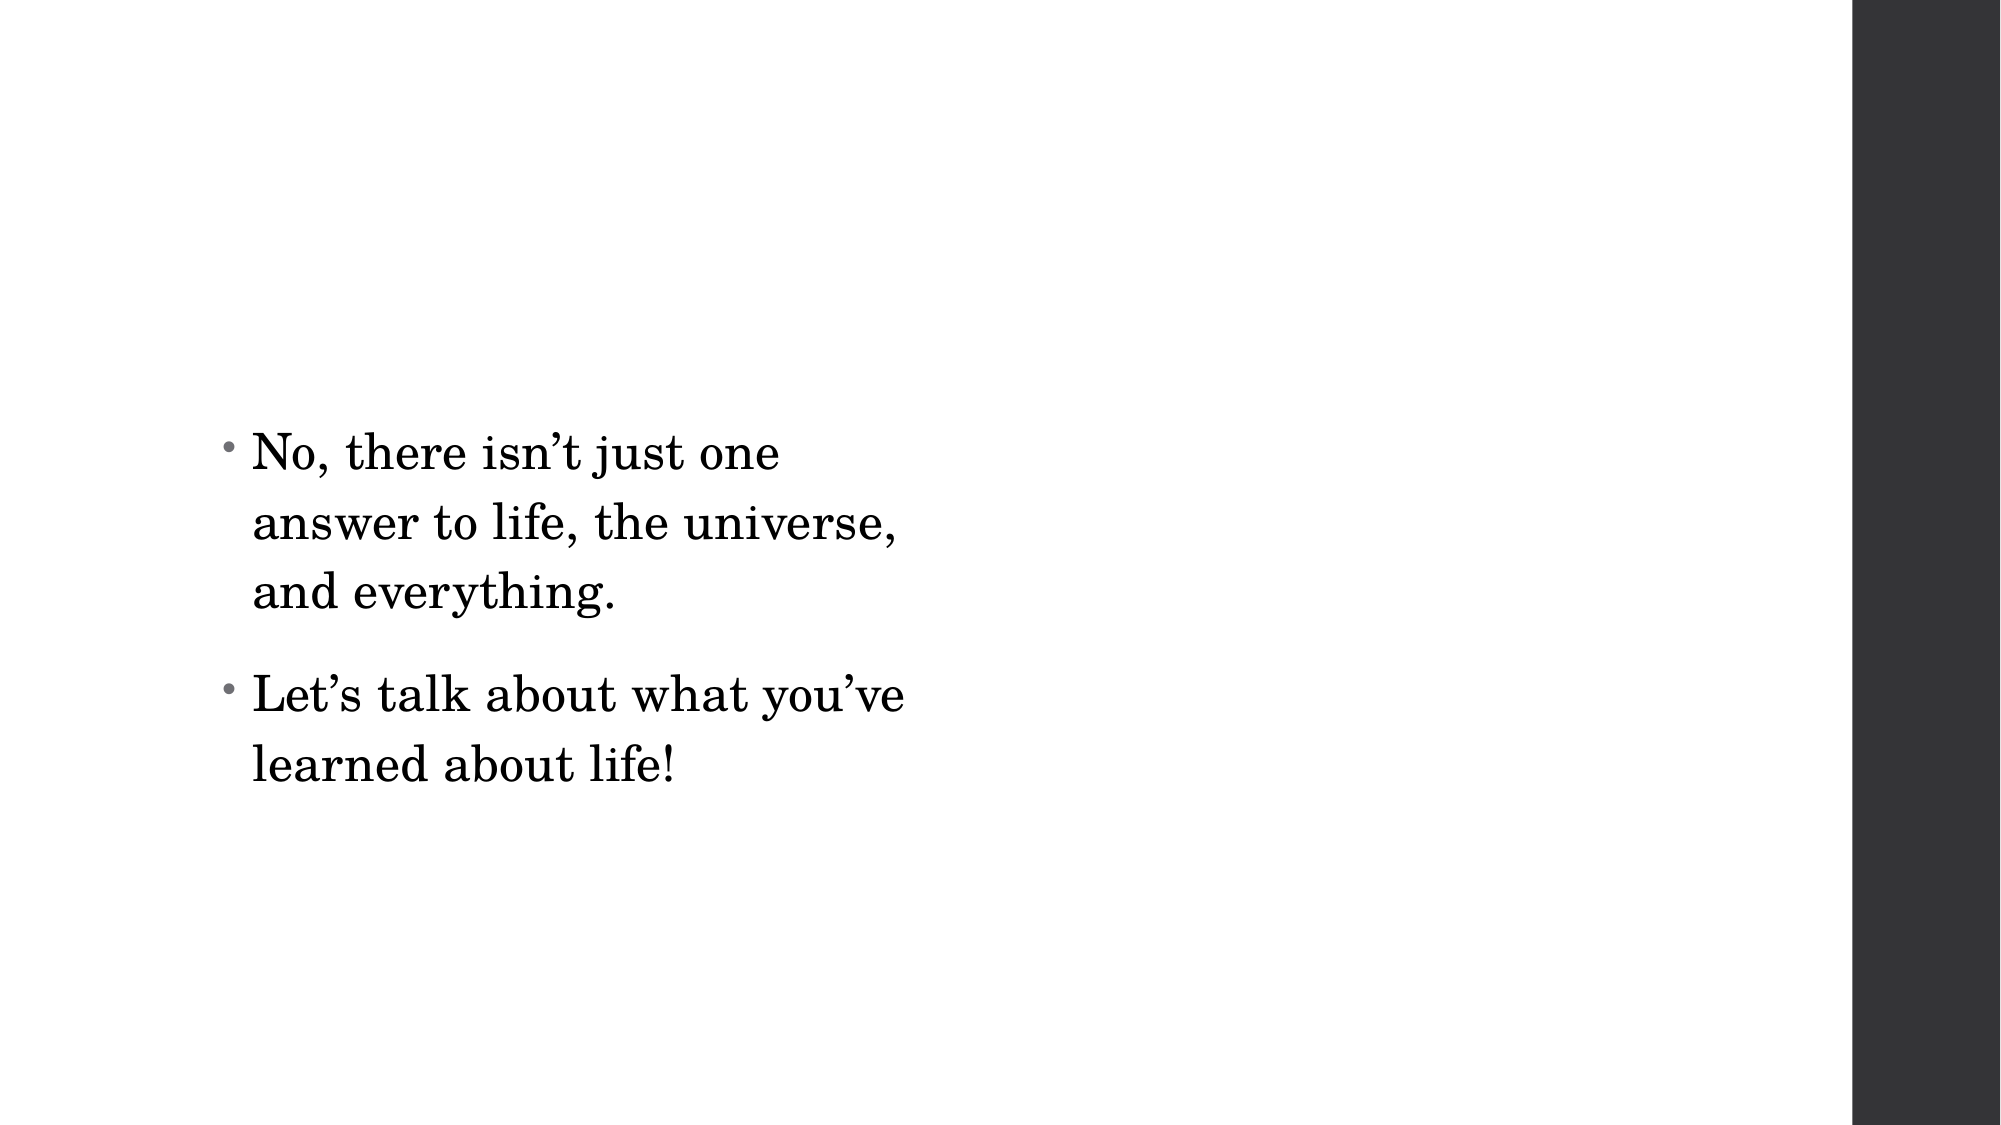

No, there isn’t just one answer to life, the universe, and everything.
Let’s talk about what you’ve learned about life!